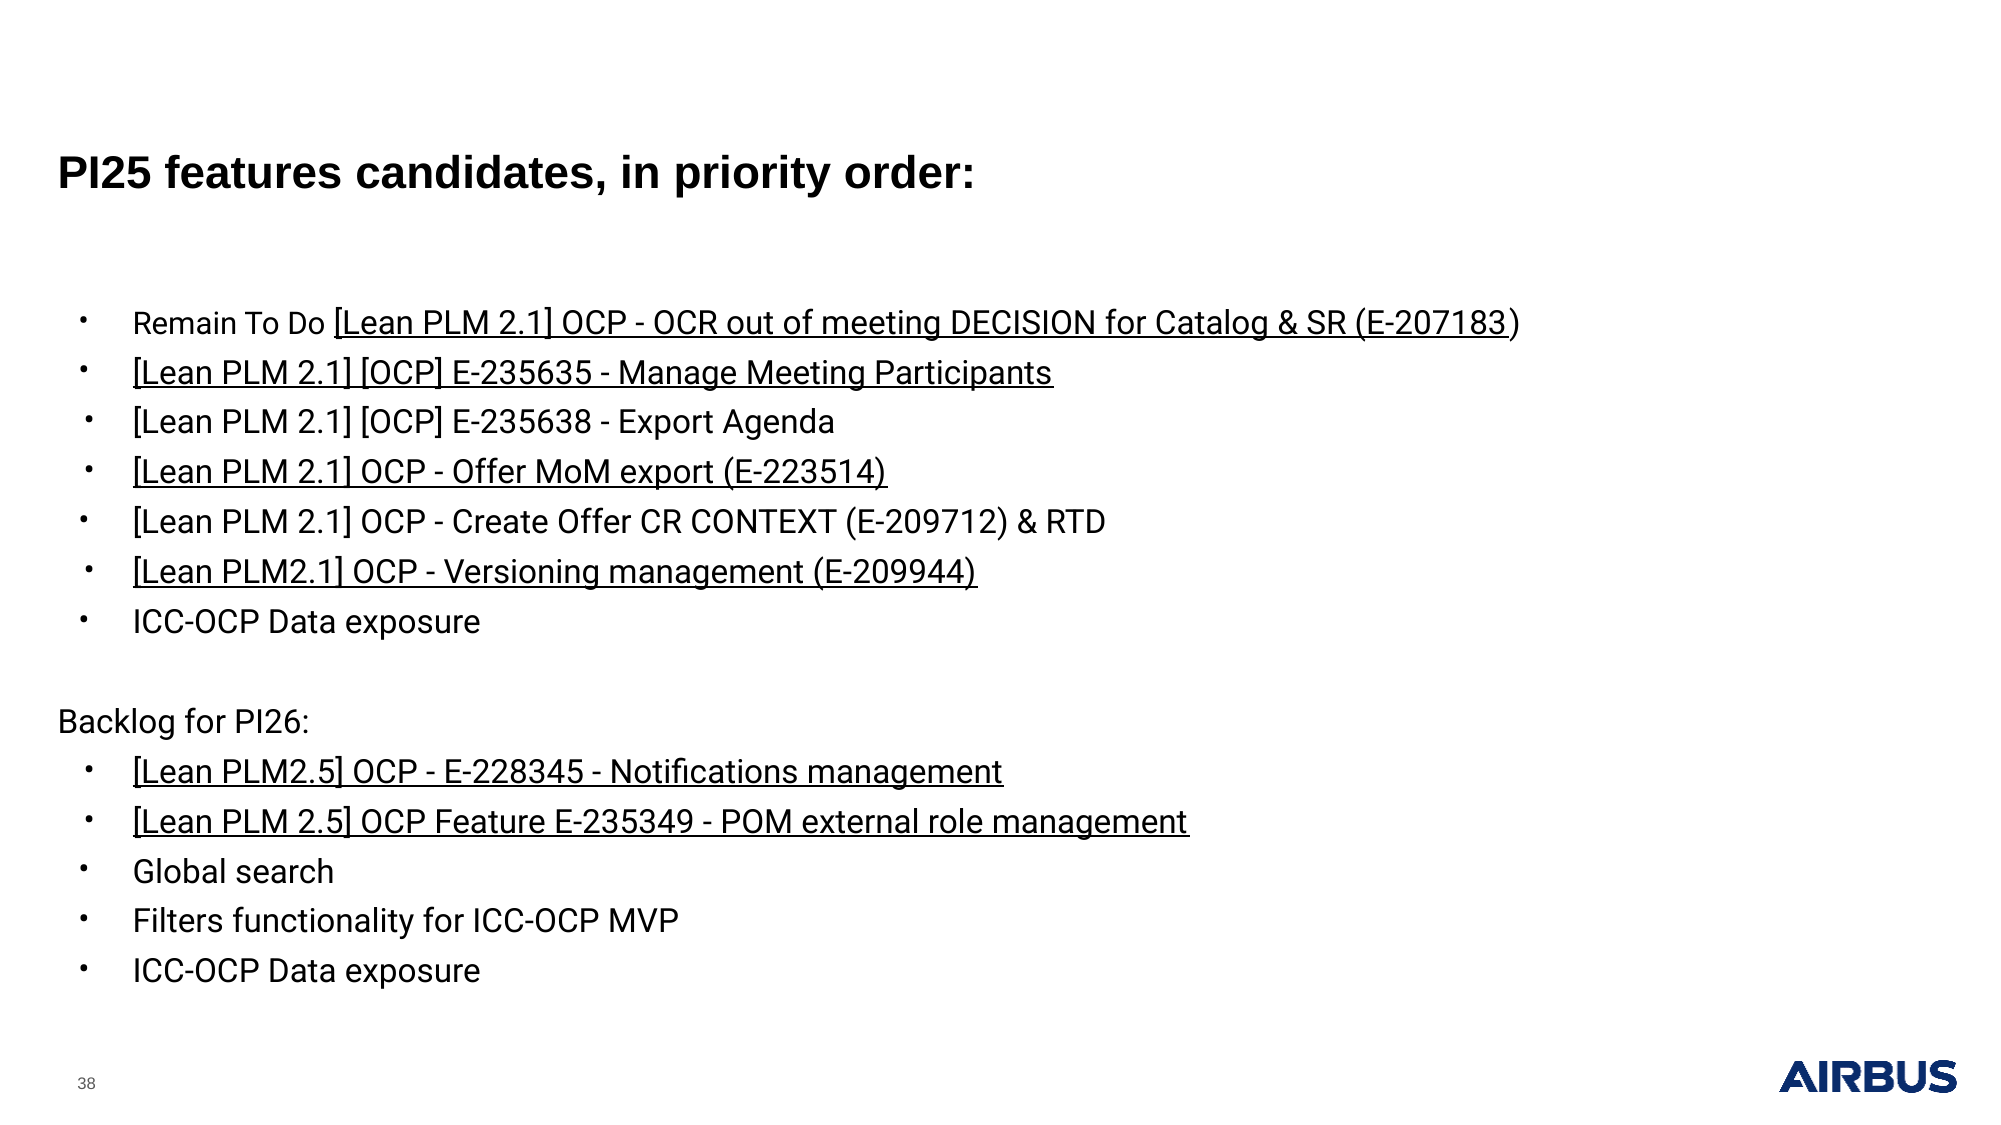

PI25 features candidates, in priority order:

Remain To Do [Lean PLM 2.1] OCP - OCR out of meeting DECISION for Catalog & SR (E-207183)
[Lean PLM 2.1] [OCP] E-235635 - Manage Meeting Participants
[Lean PLM 2.1] [OCP] E-235638 - Export Agenda
[Lean PLM 2.1] OCP - Offer MoM export (E-223514)
[Lean PLM 2.1] OCP - Create Offer CR CONTEXT (E-209712) & RTD
[Lean PLM2.1] OCP - Versioning management (E-209944)
ICC-OCP Data exposure

Backlog for PI26:
[Lean PLM2.5] OCP - E-228345 - Notifications management
[Lean PLM 2.5] OCP Feature E-235349 - POM external role management
Global search
Filters functionality for ICC-OCP MVP
ICC-OCP Data exposure

38